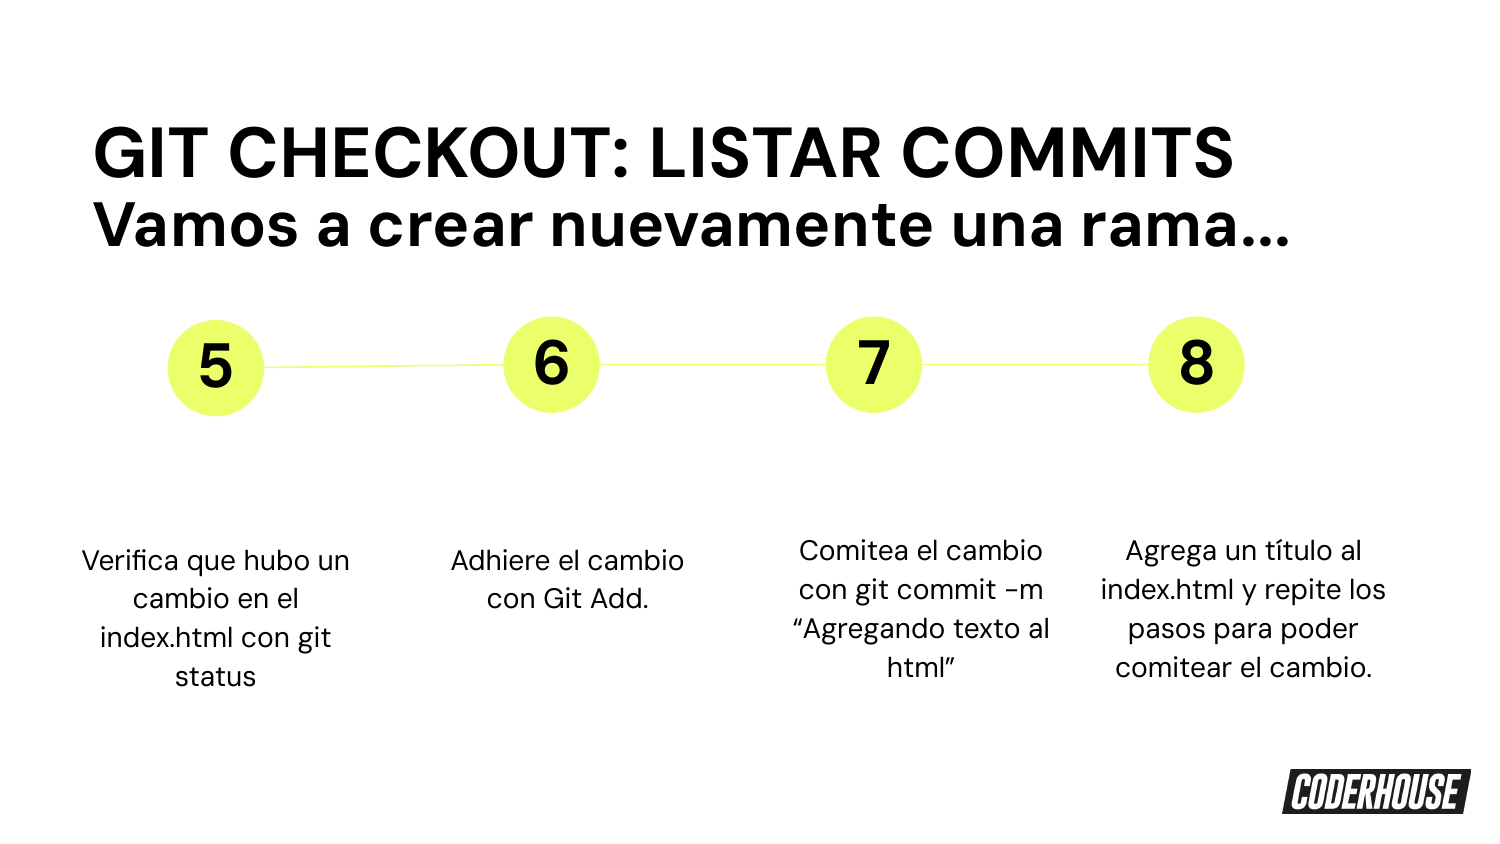

GIT CHECKOUT: LISTAR COMMITS
Vamos a crear nuevamente una rama...
6
7
8

5

Comitea el cambio con git commit -m “Agregando texto al html”
Agrega un título al index.html y repite los pasos para poder comitear el cambio.
Verifica que hubo un cambio en el index.html con git status
Adhiere el cambio con Git Add.